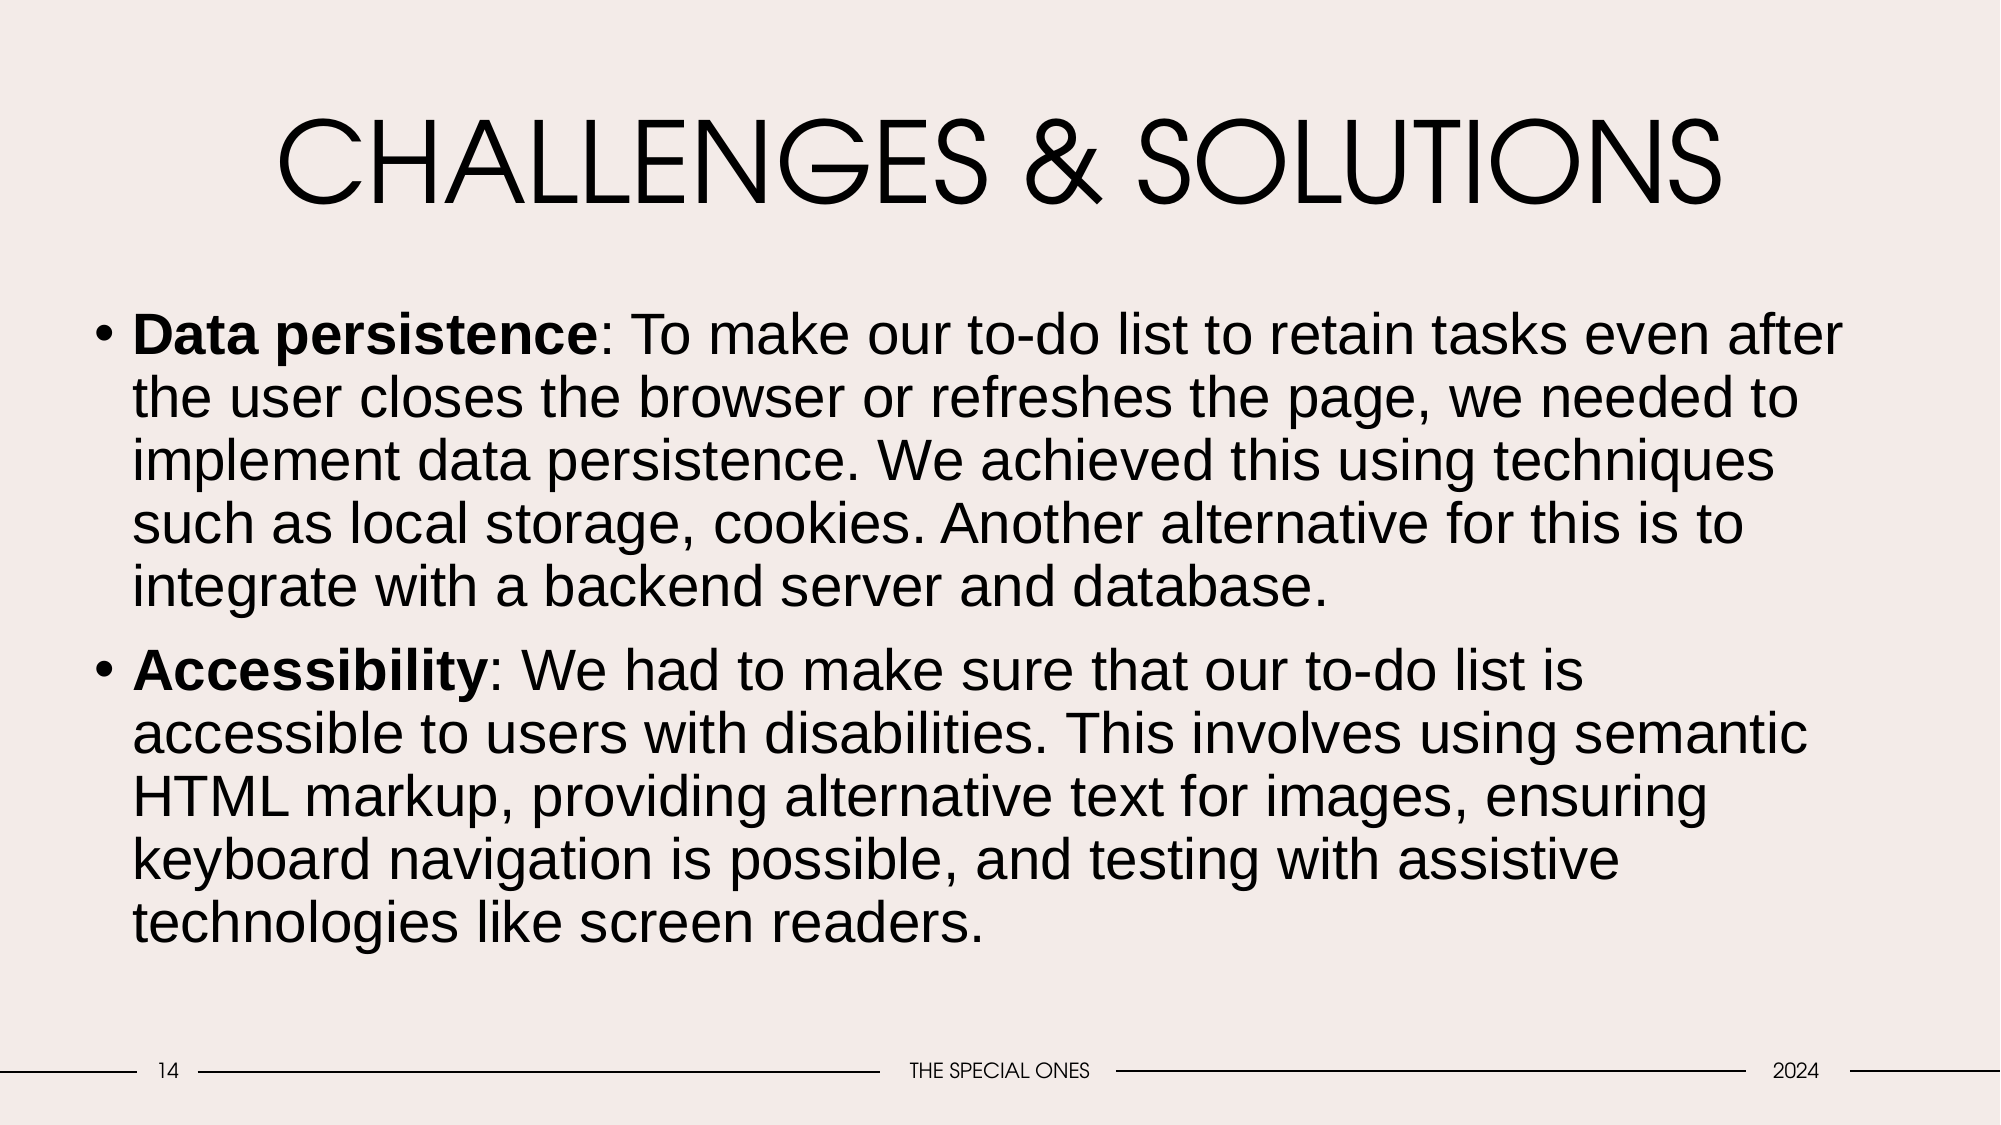

# CHALLENGES & SOLUTIONS
Data persistence: To make our to-do list to retain tasks even after the user closes the browser or refreshes the page, we needed to implement data persistence. We achieved this using techniques such as local storage, cookies. Another alternative for this is to integrate with a backend server and database.
Accessibility: We had to make sure that our to-do list is accessible to users with disabilities. This involves using semantic HTML markup, providing alternative text for images, ensuring keyboard navigation is possible, and testing with assistive technologies like screen readers.
14
THE SPECIAL ONES
2024